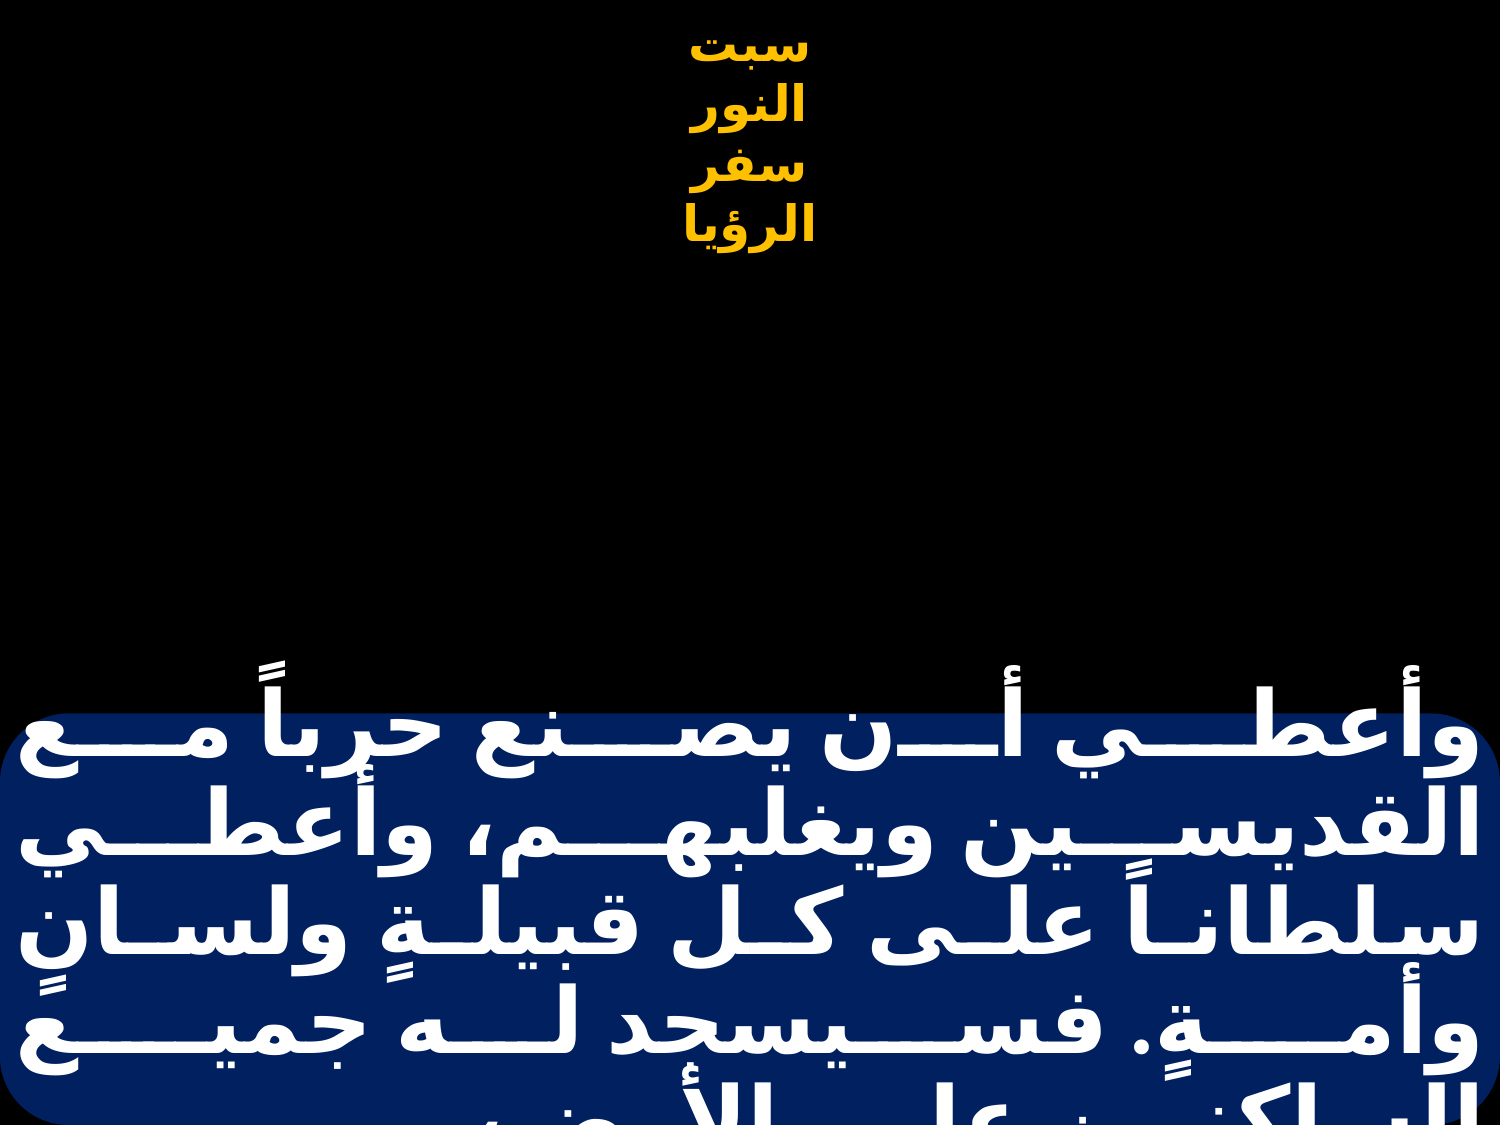

# وأعطي أن يصنع حرباً مع القديسين ويغلبهم، وأعطي سلطانـاً علـى كـل قبيلـةٍ ولسـانٍ وأمـةٍ. فسيسجد له جميـع الساكنـين علـى الأرض،